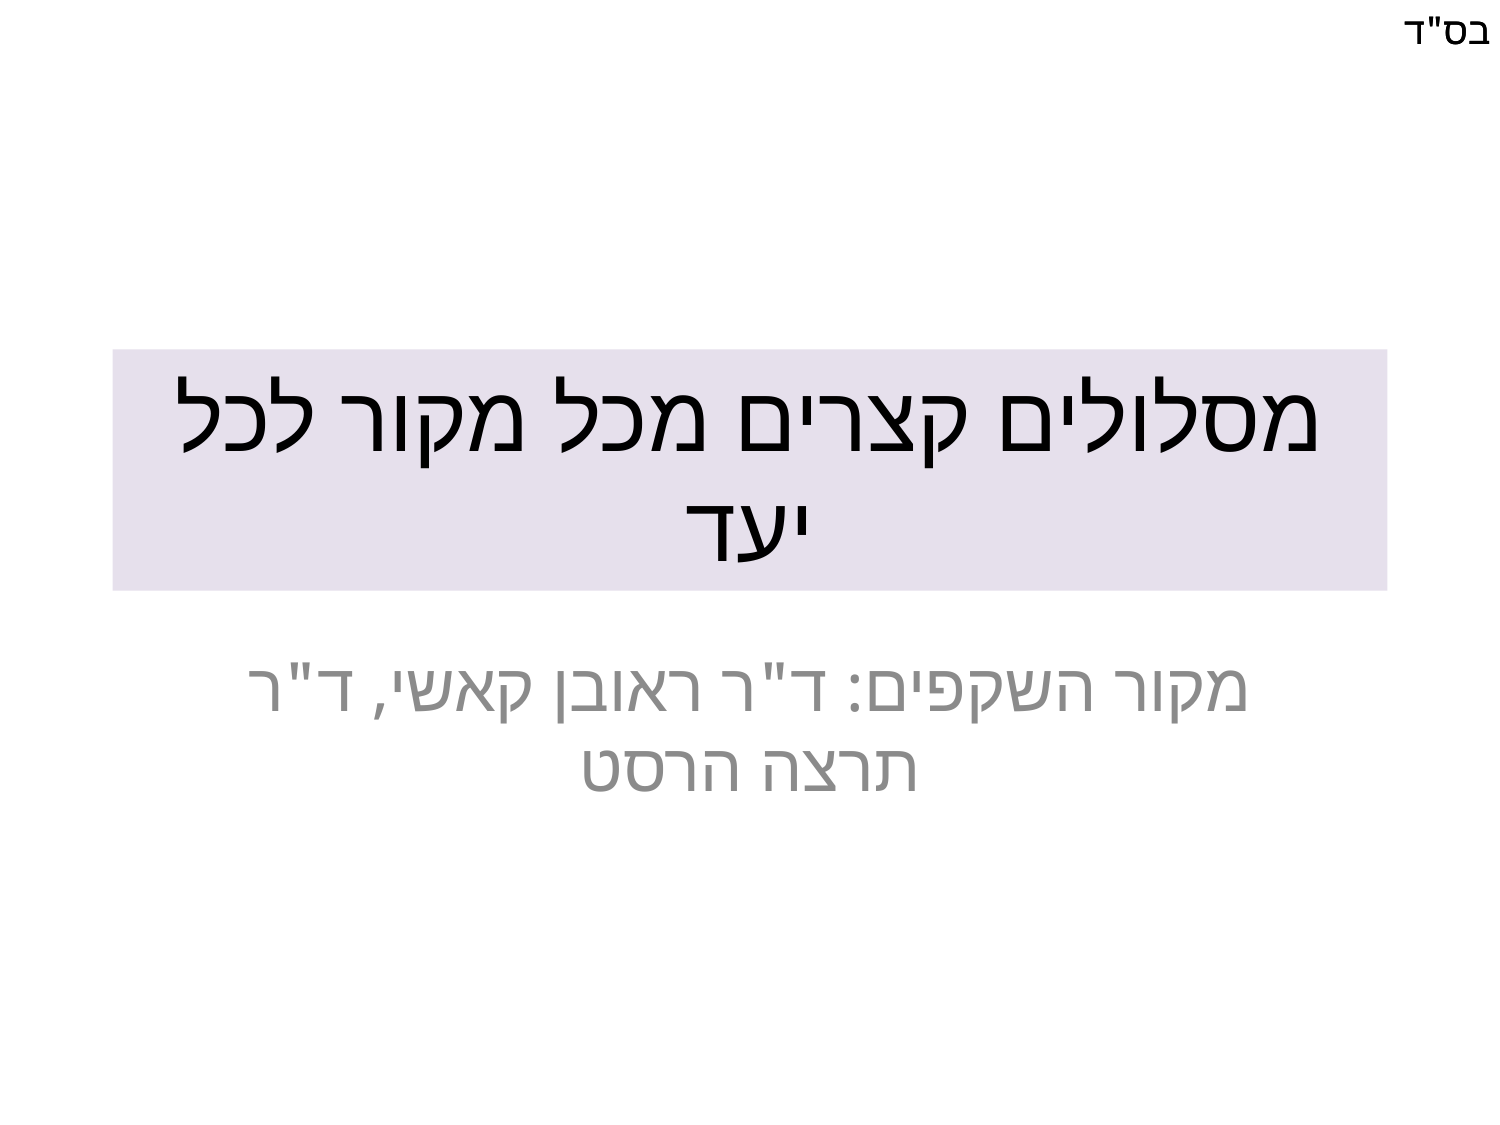

# מסלולים קצרים מכל מקור לכל יעד
מקור השקפים: ד"ר ראובן קאשי, ד"ר תרצה הרסט